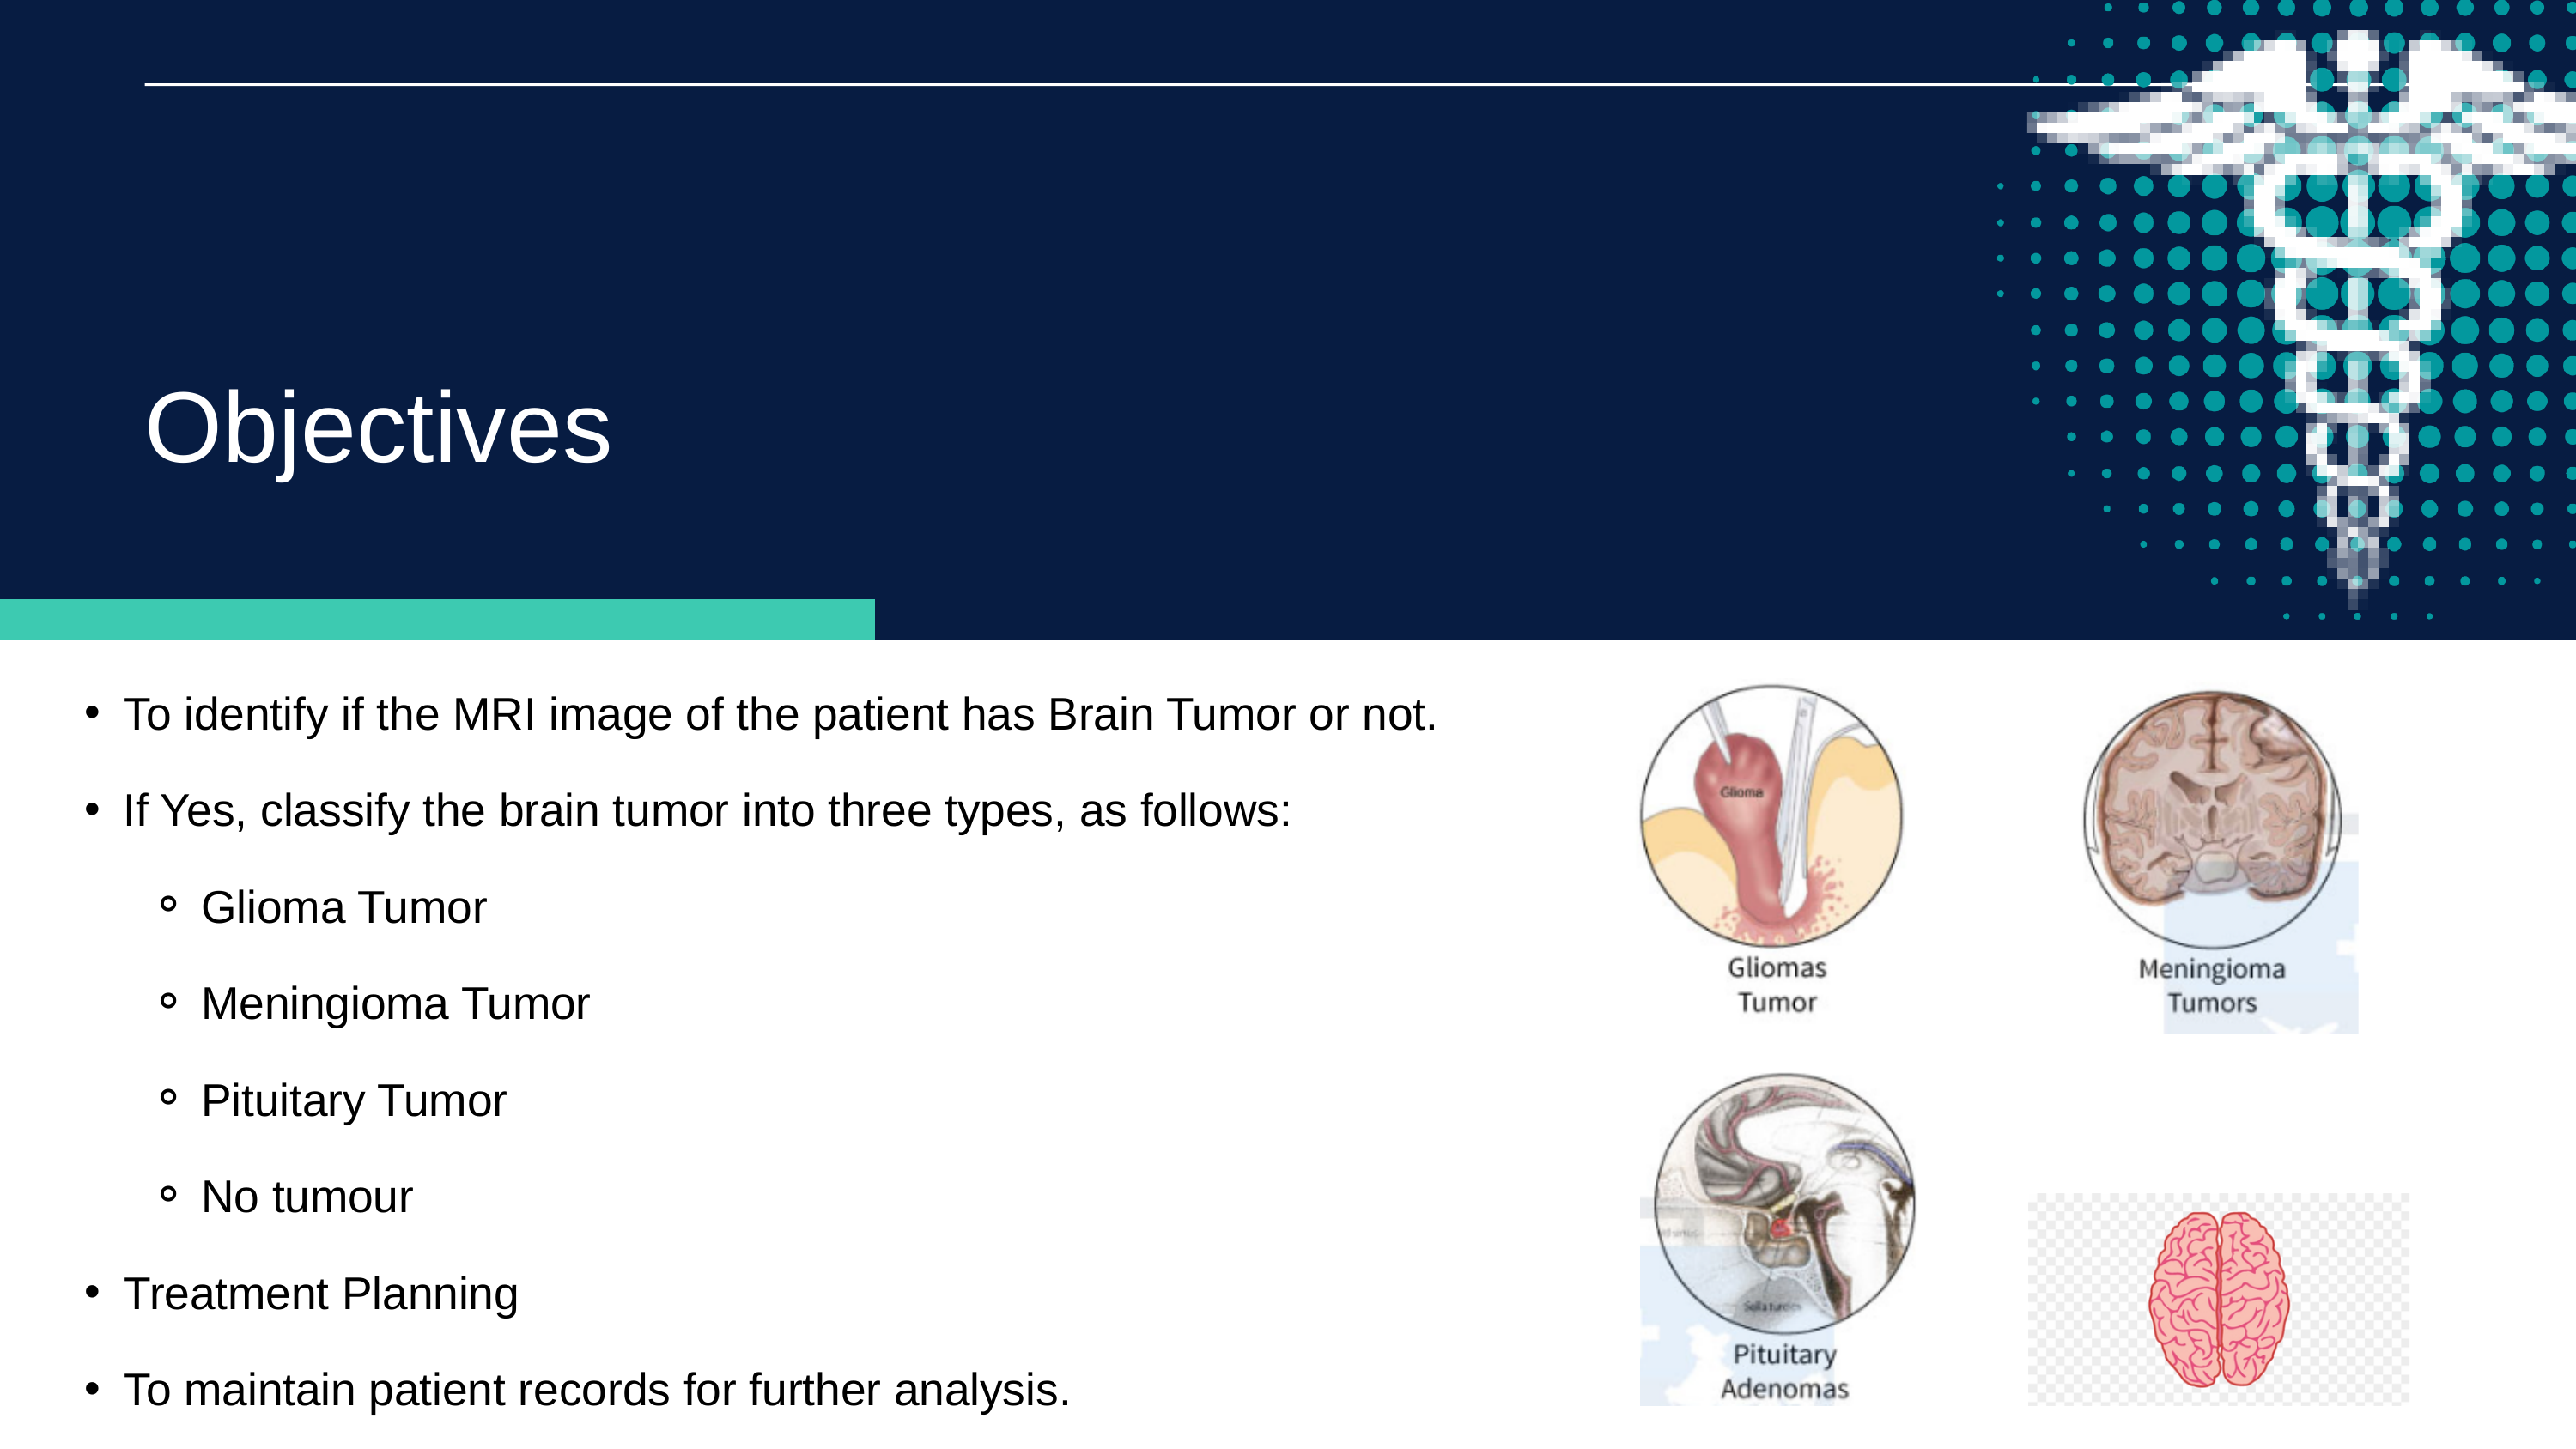

Objectives

To identify if the MRI image of the patient has Brain Tumor or not.
If Yes, classify the brain tumor into three types, as follows:
Glioma Tumor
Meningioma Tumor
Pituitary Tumor
No tumour
Treatment Planning
To maintain patient records for further analysis.